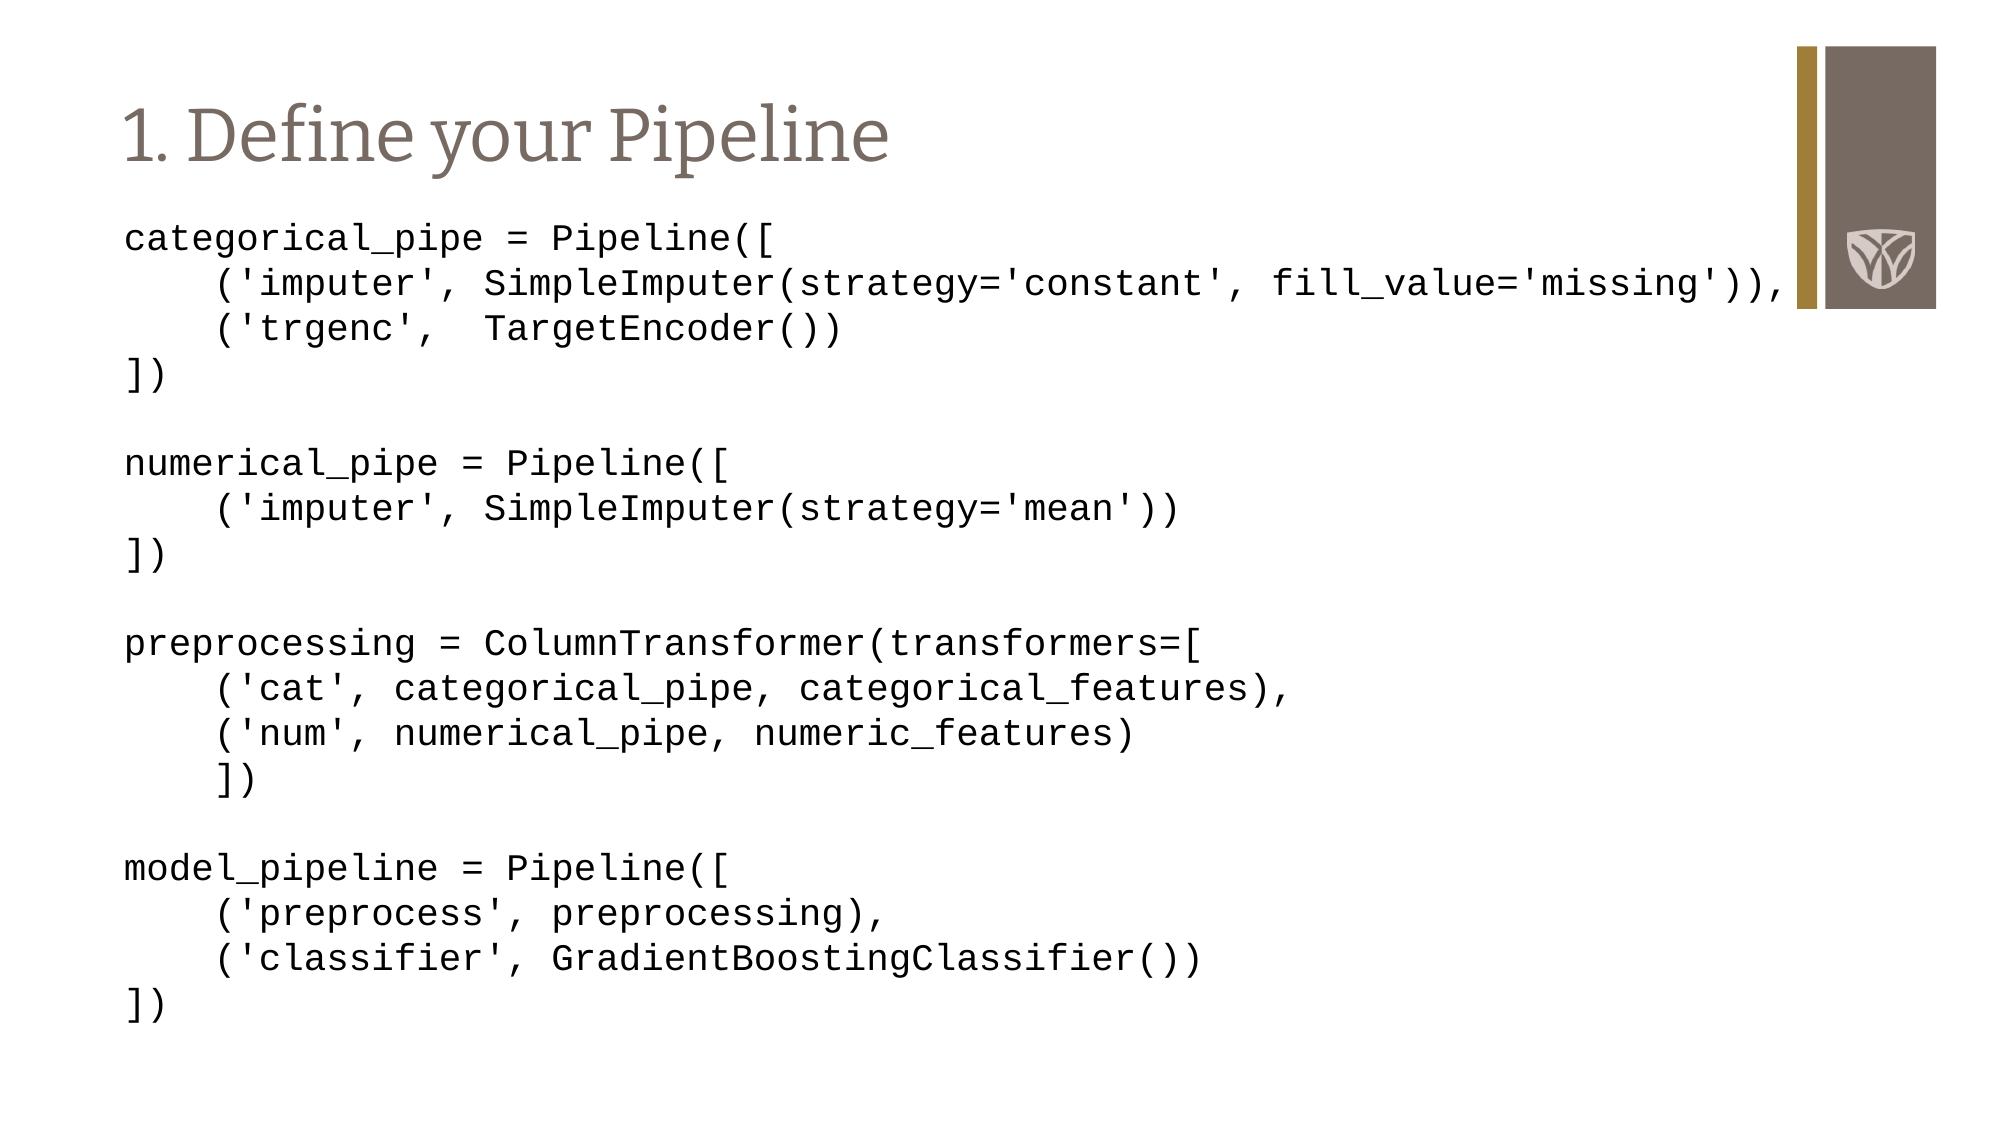

# 1. Define your Pipeline
categorical_pipe = Pipeline([
    ('imputer', SimpleImputer(strategy='constant', fill_value='missing')),
    ('trgenc',  TargetEncoder())
])

numerical_pipe = Pipeline([
    ('imputer', SimpleImputer(strategy='mean'))
])

preprocessing = ColumnTransformer(transformers=[
    ('cat', categorical_pipe, categorical_features),
    ('num', numerical_pipe, numeric_features)
    ])

model_pipeline = Pipeline([
    ('preprocess', preprocessing),
    ('classifier', GradientBoostingClassifier())
])
17